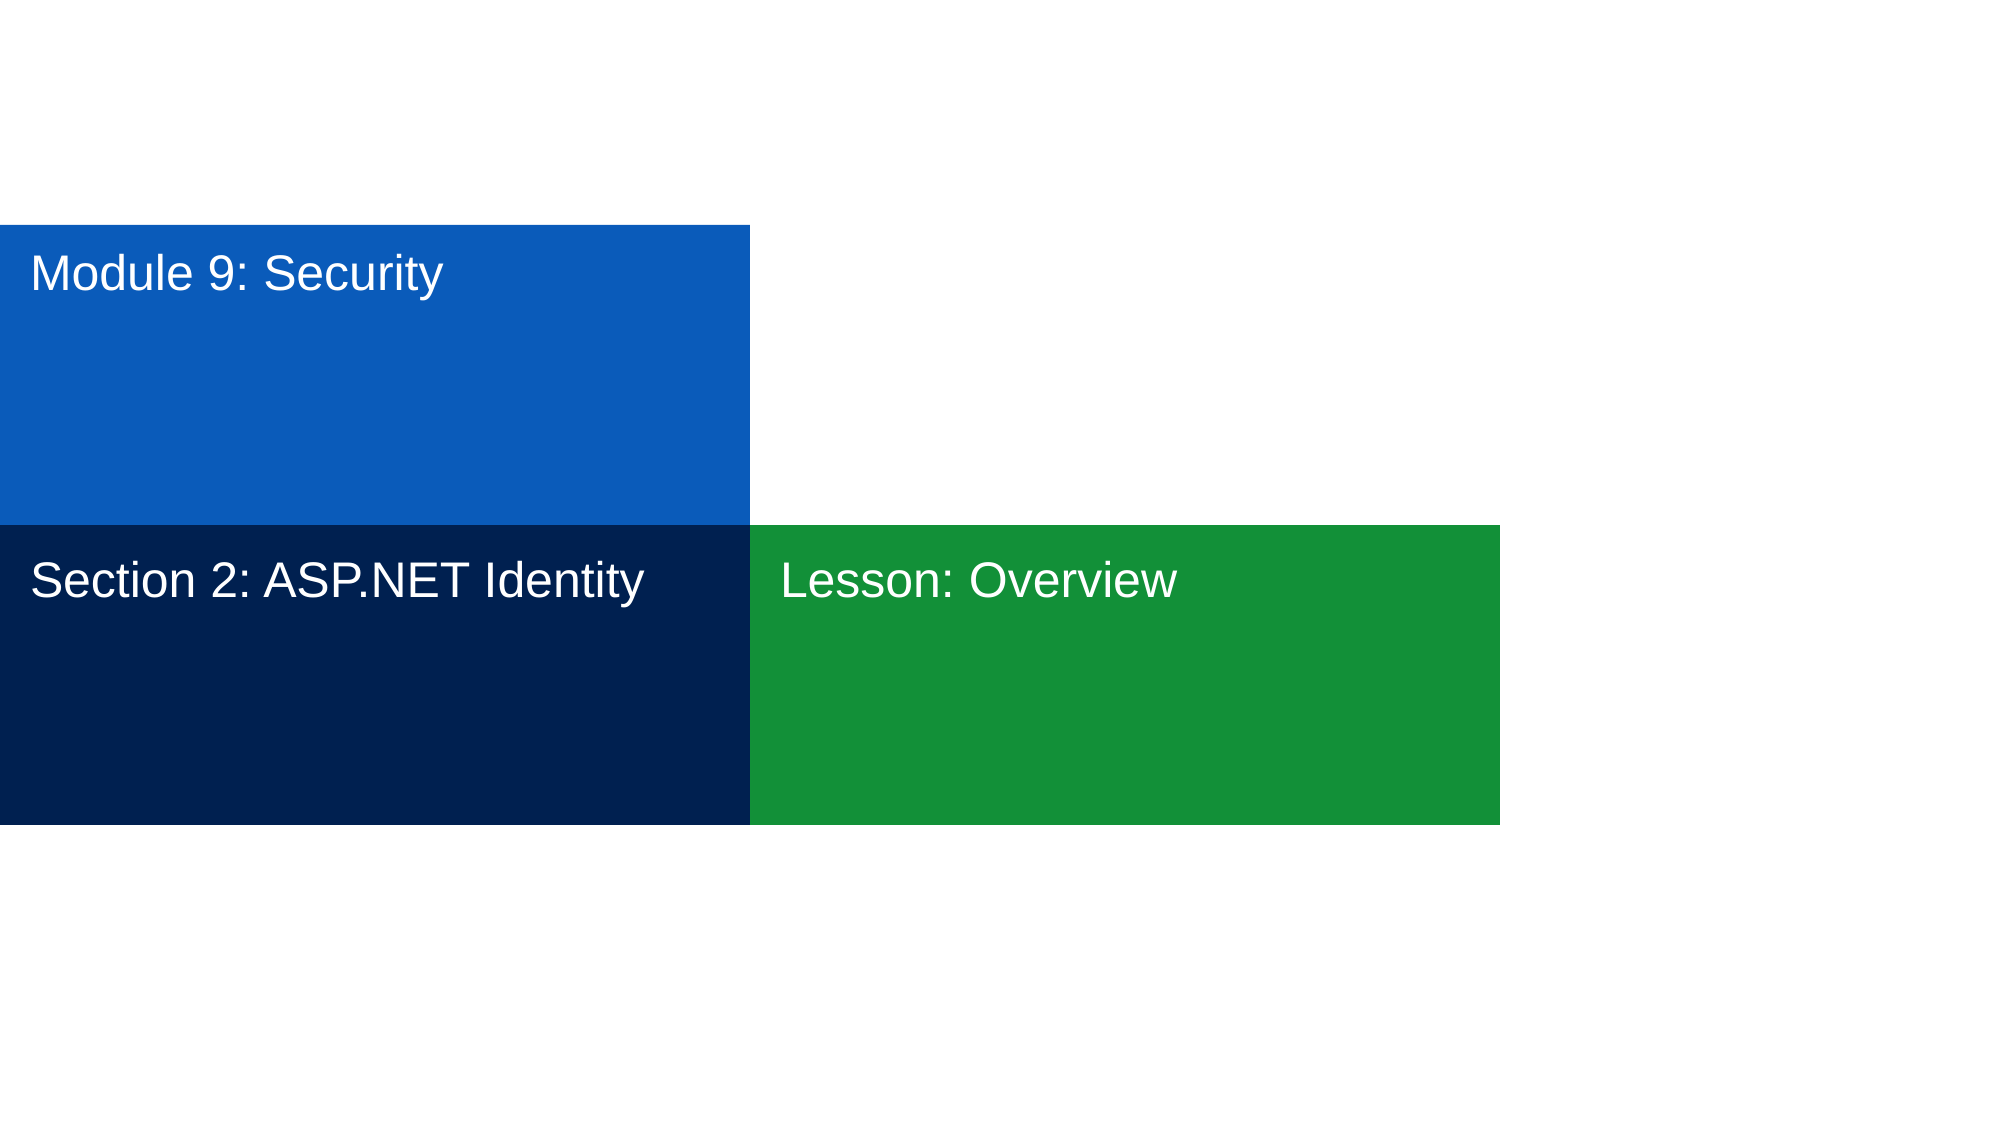

# Module 9: Security
Section 2: ASP.NET Identity
Lesson: Overview